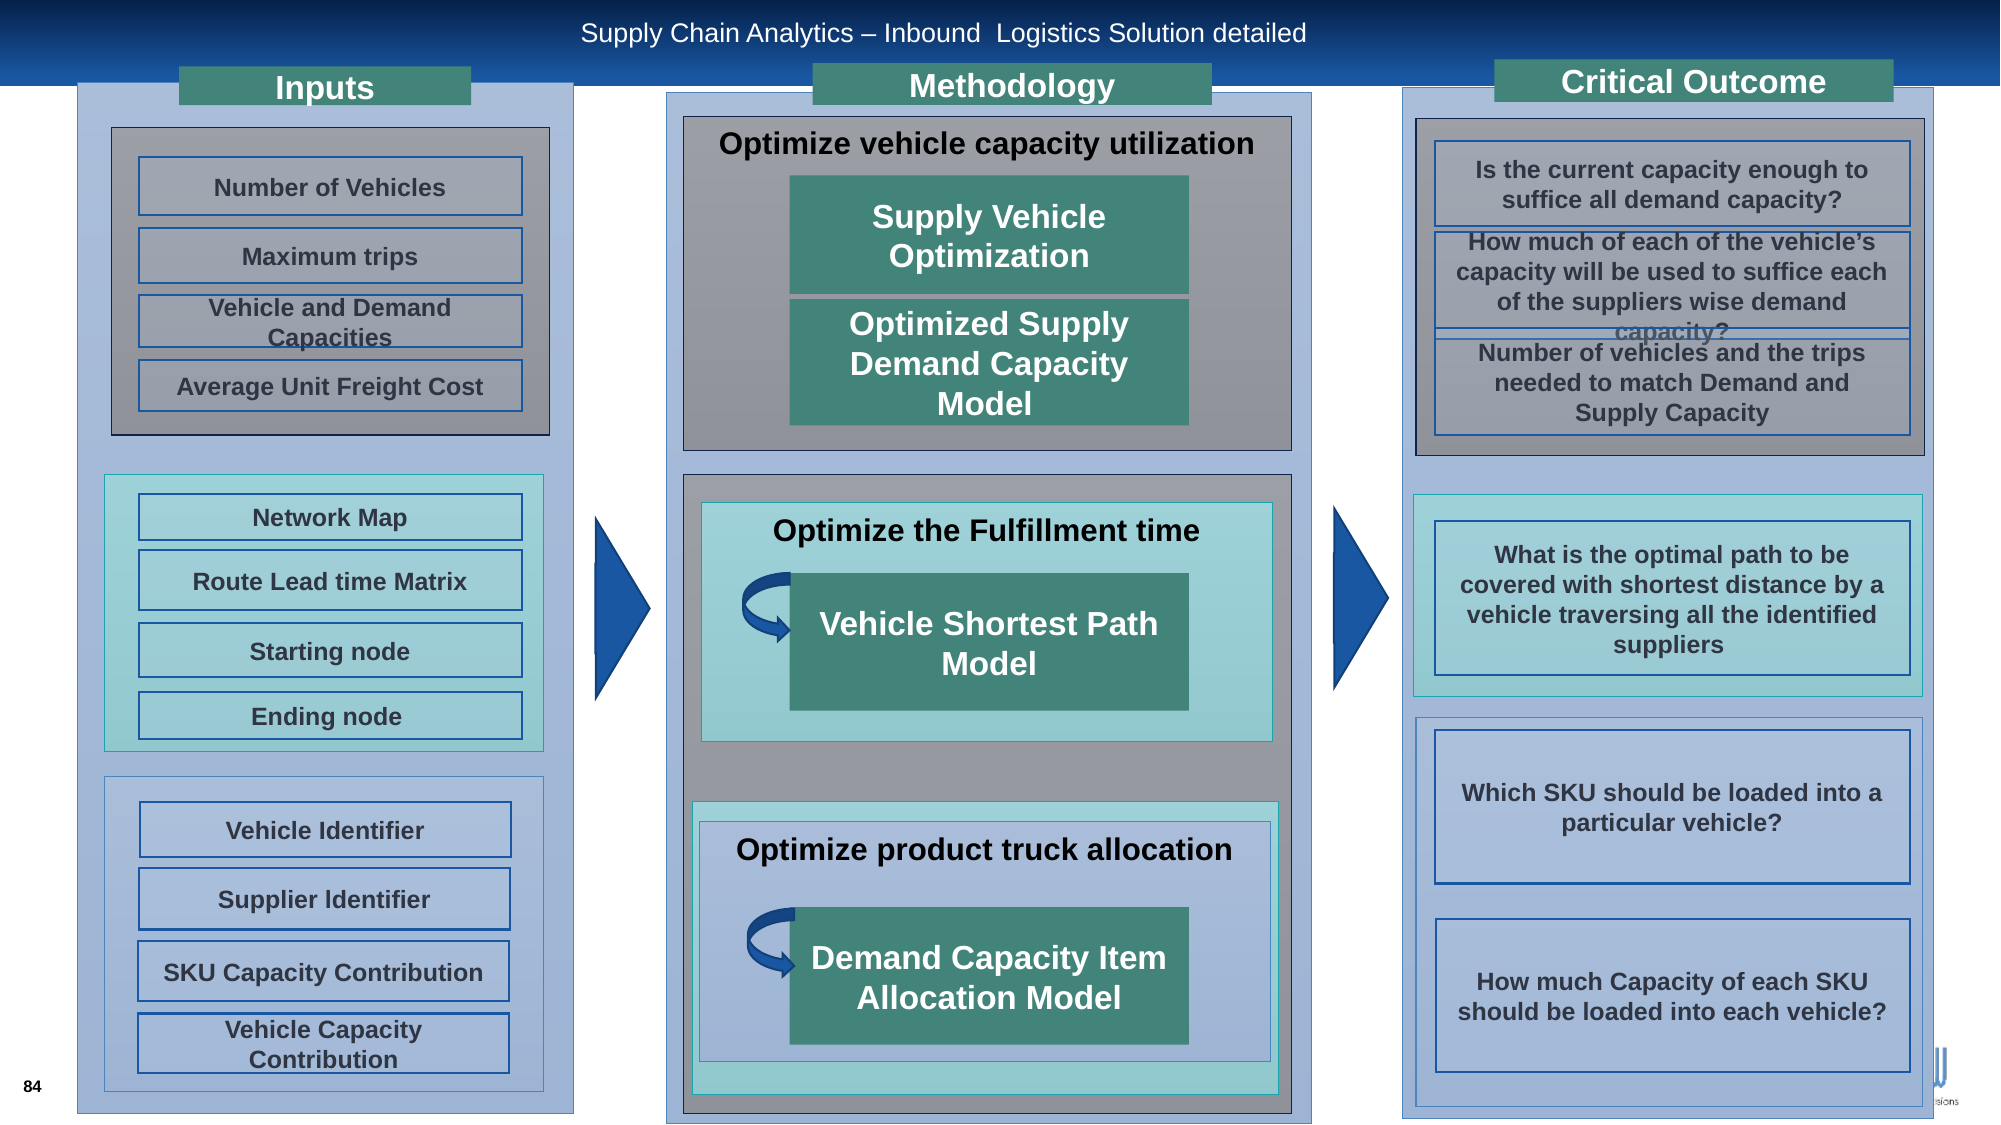

# Supply Chain Analytics – Inbound  Logistics Solution detailed
Critical Outcome
Methodology
Inputs

Optimize vehicle capacity utilization

Is the current capacity enough to suffice all demand capacity?
Number of Vehicles
Supply Vehicle Optimization
Maximum trips
How much of each of the vehicle’s capacity will be used to suffice each of the suppliers wise demand capacity?
Vehicle and Demand Capacities
Optimized Supply Demand Capacity Model
Number of vehicles and the trips needed to match Demand and Supply Capacity
Average Unit Freight Cost

Network Map

Optimize the Fulfillment time

What is the optimal path to be covered with shortest distance by a vehicle traversing all the identified suppliers
Route Lead time Matrix

Vehicle Shortest Path Model
Starting node
Ending node

Which SKU should be loaded into a particular vehicle?

Vehicle Identifier

Optimize product truck allocation

Supplier ldentifier
Demand Capacity Item Allocation Model

How much Capacity of each SKU should be loaded into each vehicle?
SKU Capacity Contribution
Vehicle Capacity Contribution
Vehicle Capacity Contribution